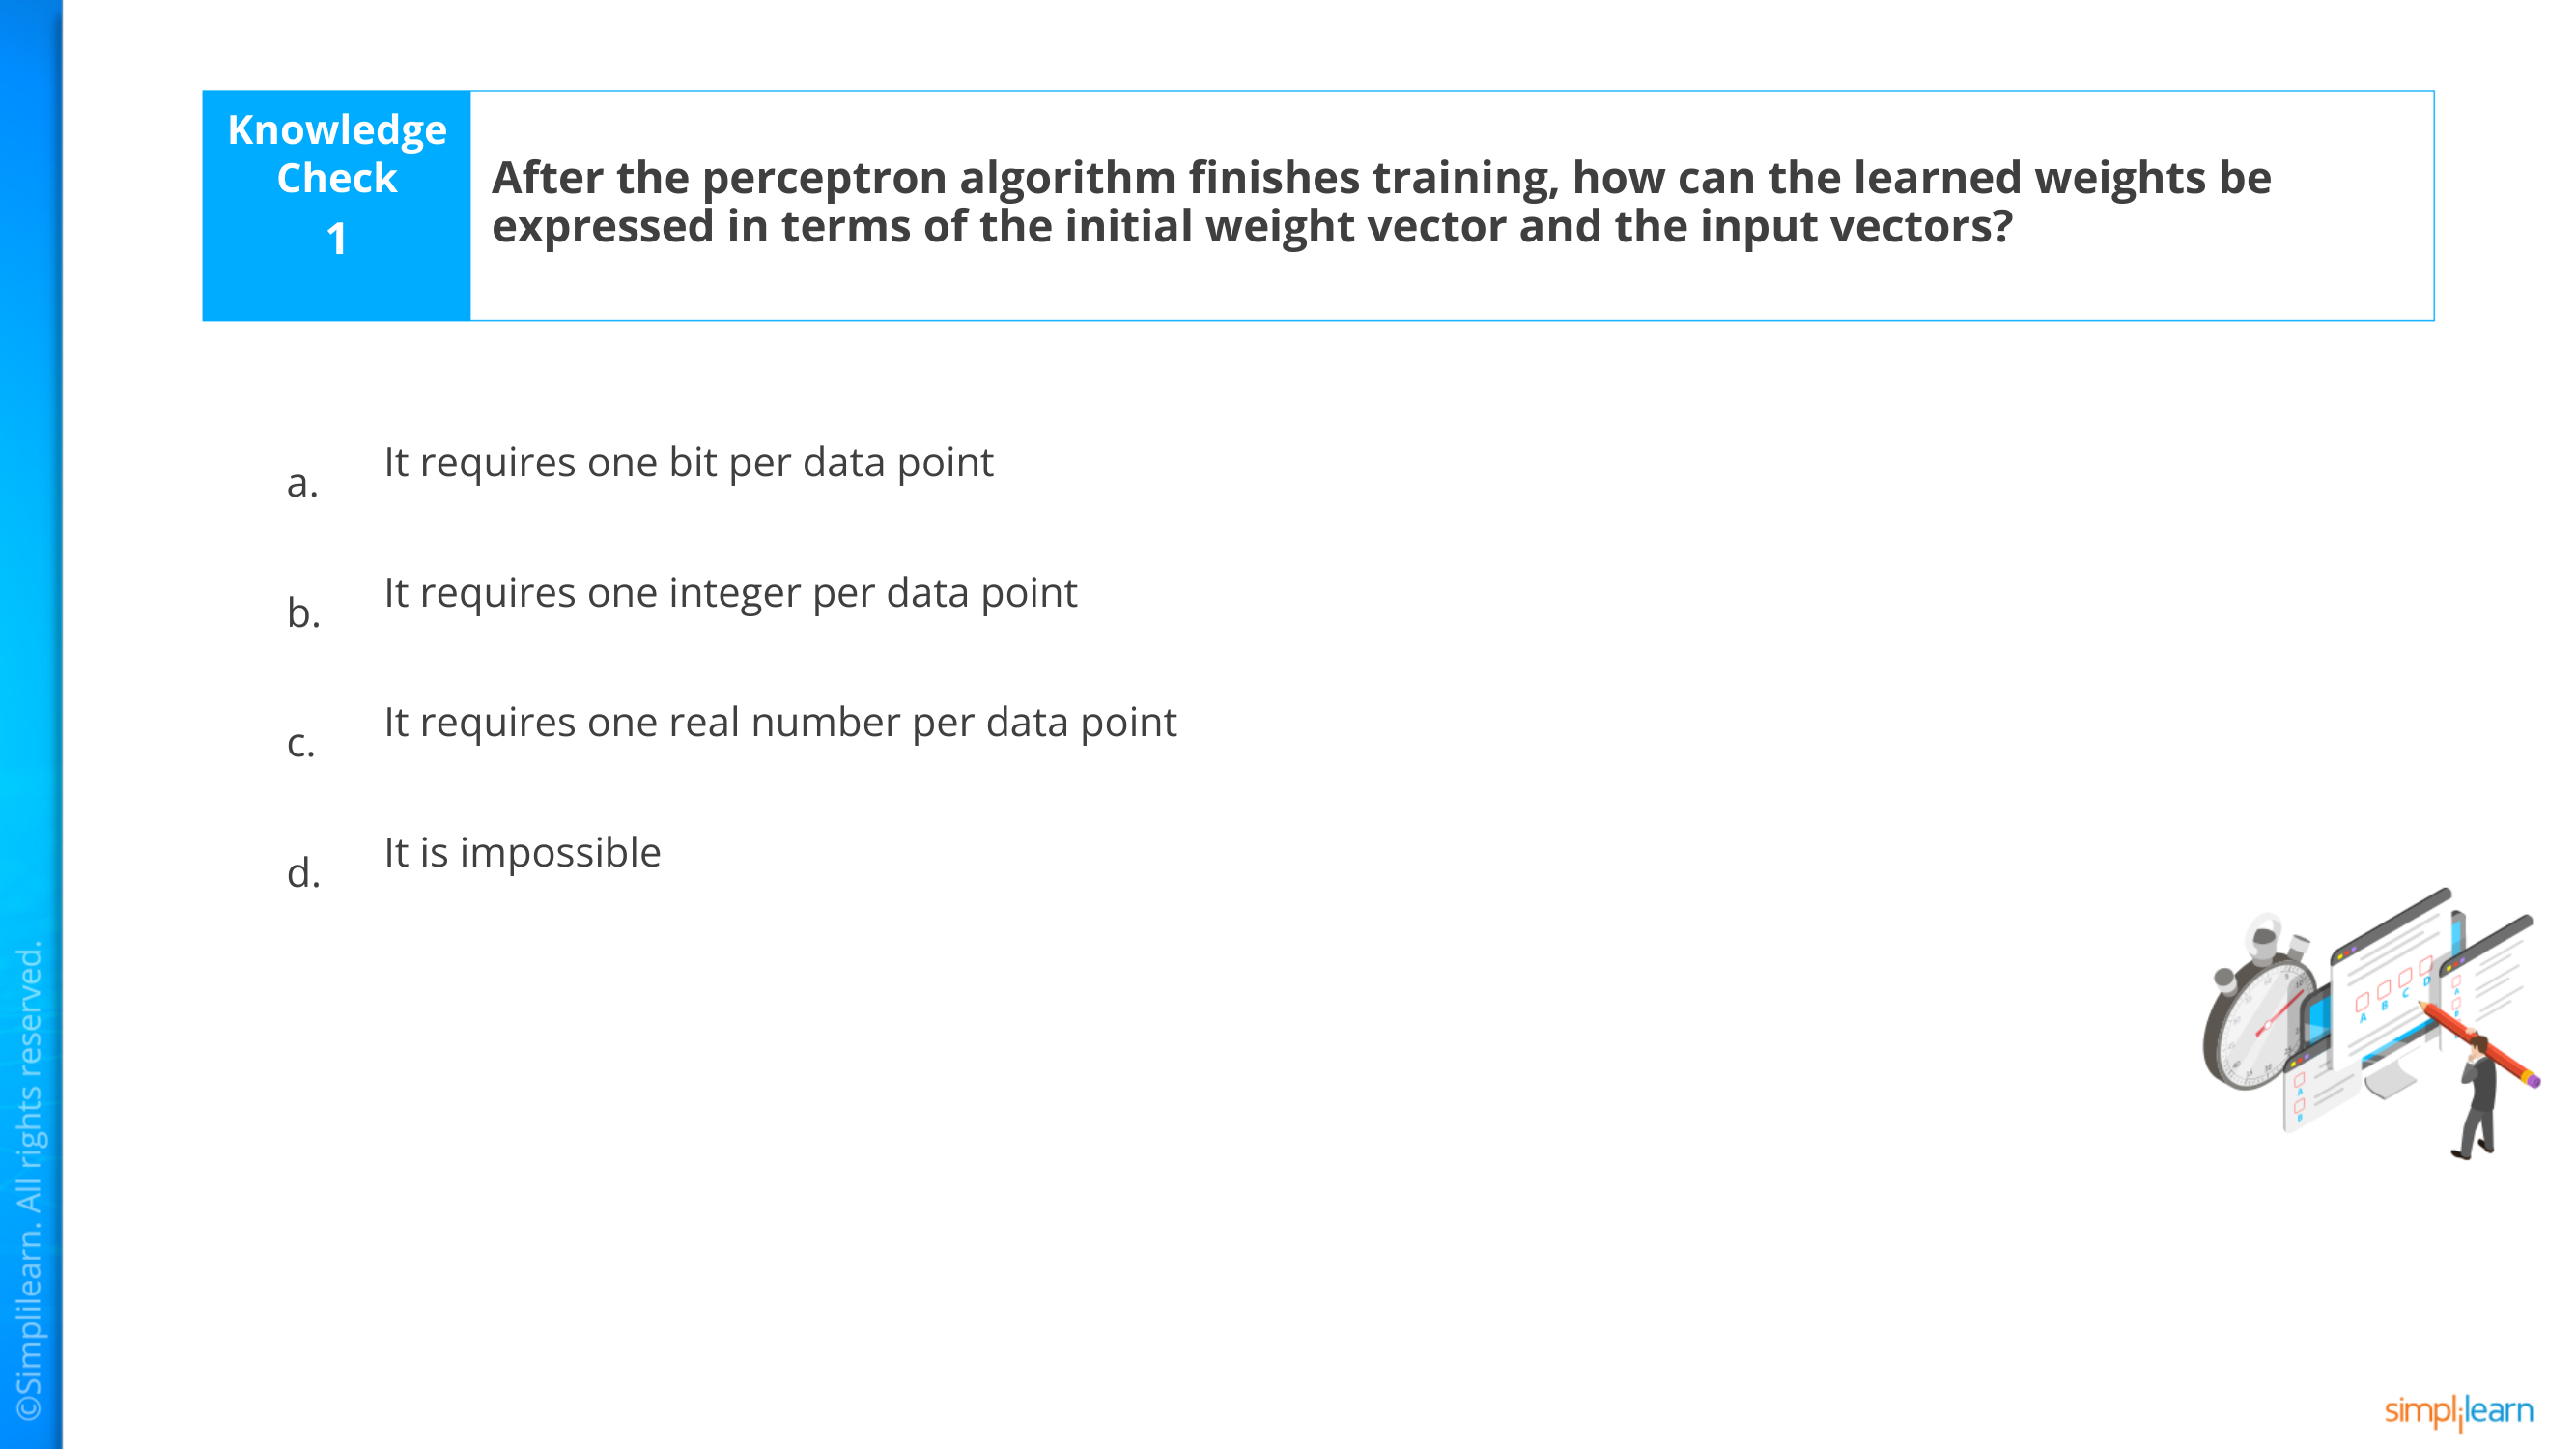

After the perceptron algorithm finishes training, how can the learned weights be expressed in terms of the initial weight vector and the input vectors?
1
It requires one bit per data point
It requires one integer per data point

It requires one real number per data point

It is impossible